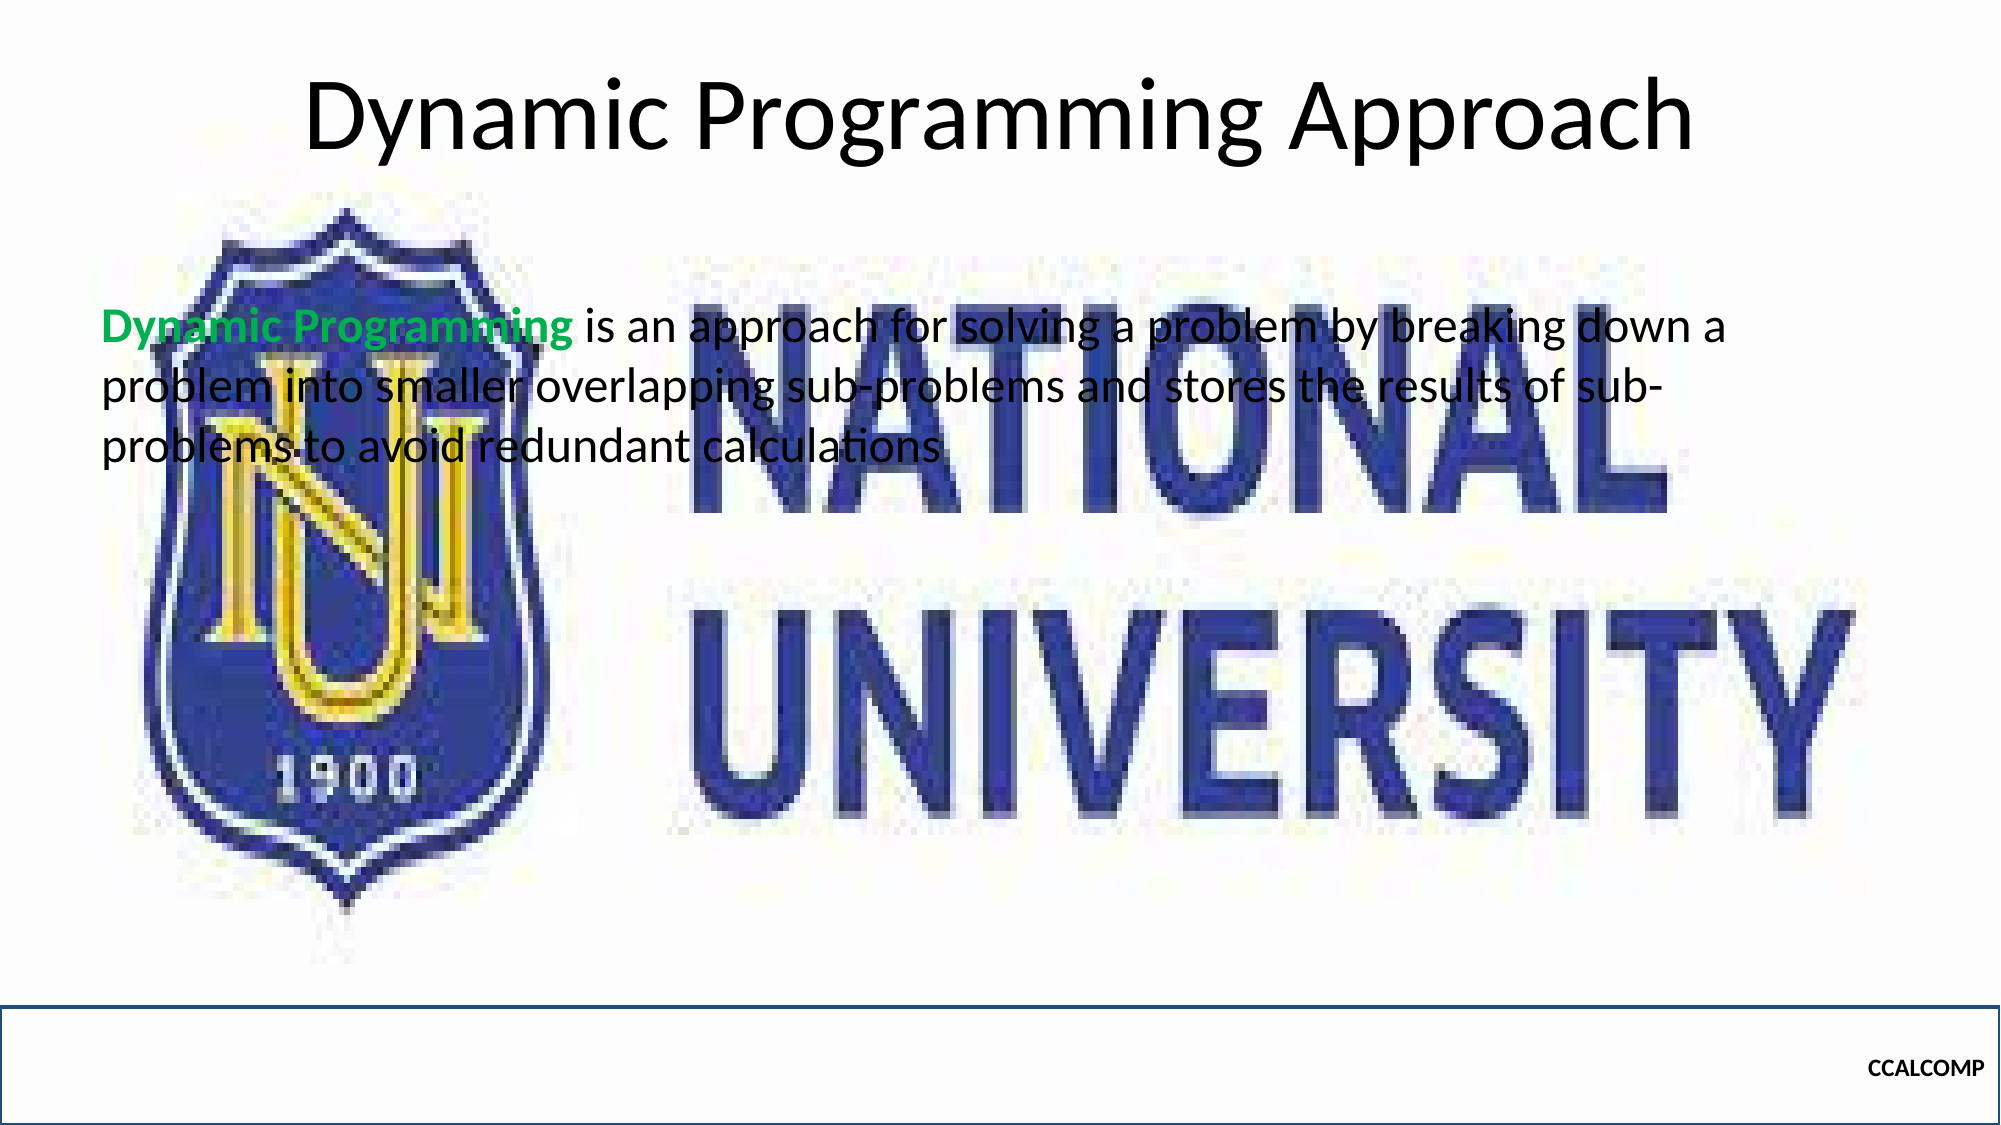

# Dynamic Programming Approach
Dynamic Programming is an approach for solving a problem by breaking down a problem into smaller overlapping sub-problems and stores the results of sub-problems to avoid redundant calculations
CCALCOMP